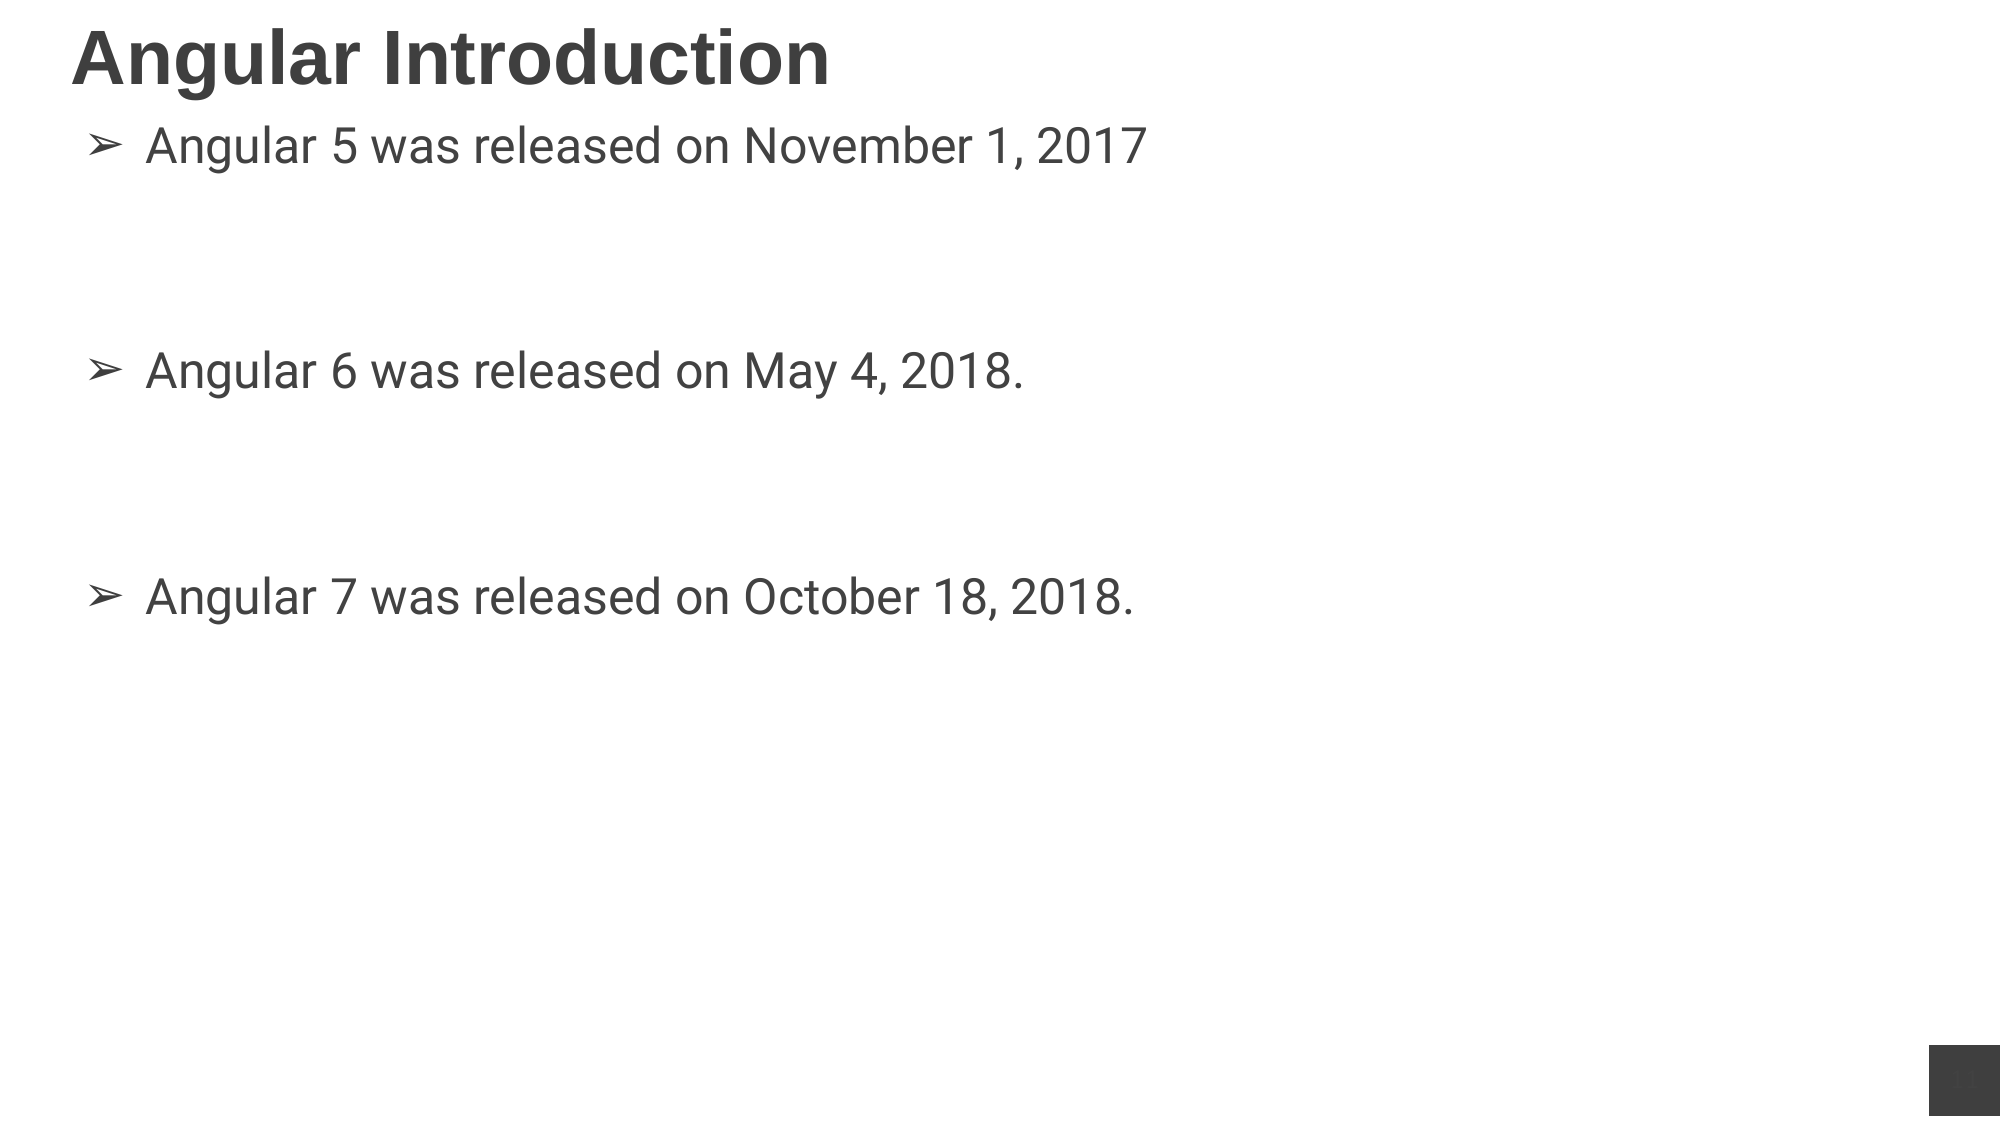

# Angular Introduction
Angular 5 was released on November 1, 2017

Angular 6 was released on May 4, 2018.

Angular 7 was released on October 18, 2018.

11